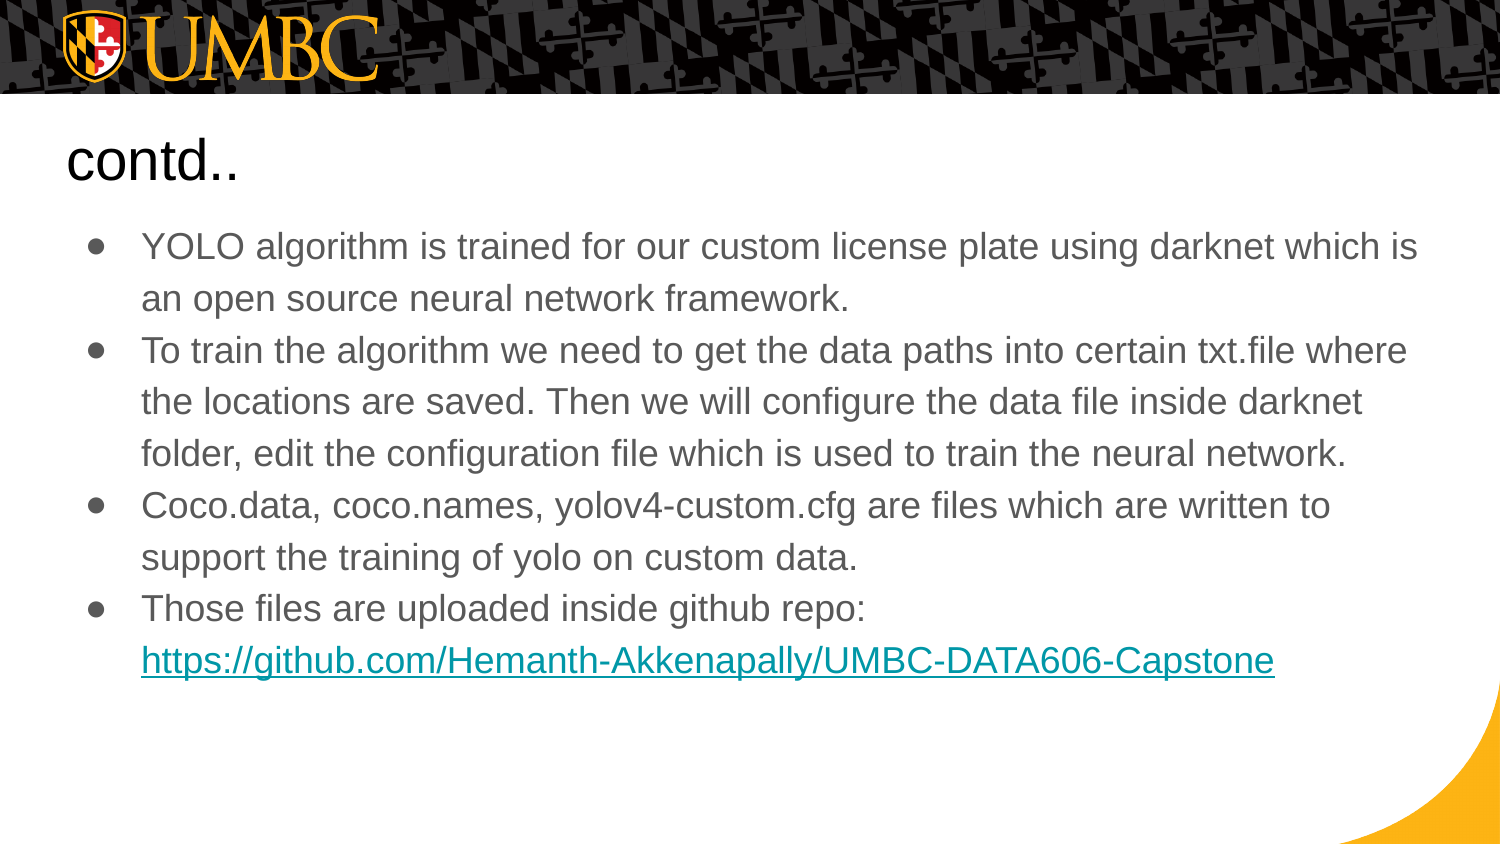

# contd..
YOLO algorithm is trained for our custom license plate using darknet which is an open source neural network framework.
To train the algorithm we need to get the data paths into certain txt.file where the locations are saved. Then we will configure the data file inside darknet folder, edit the configuration file which is used to train the neural network.
Coco.data, coco.names, yolov4-custom.cfg are files which are written to support the training of yolo on custom data.
Those files are uploaded inside github repo: https://github.com/Hemanth-Akkenapally/UMBC-DATA606-Capstone